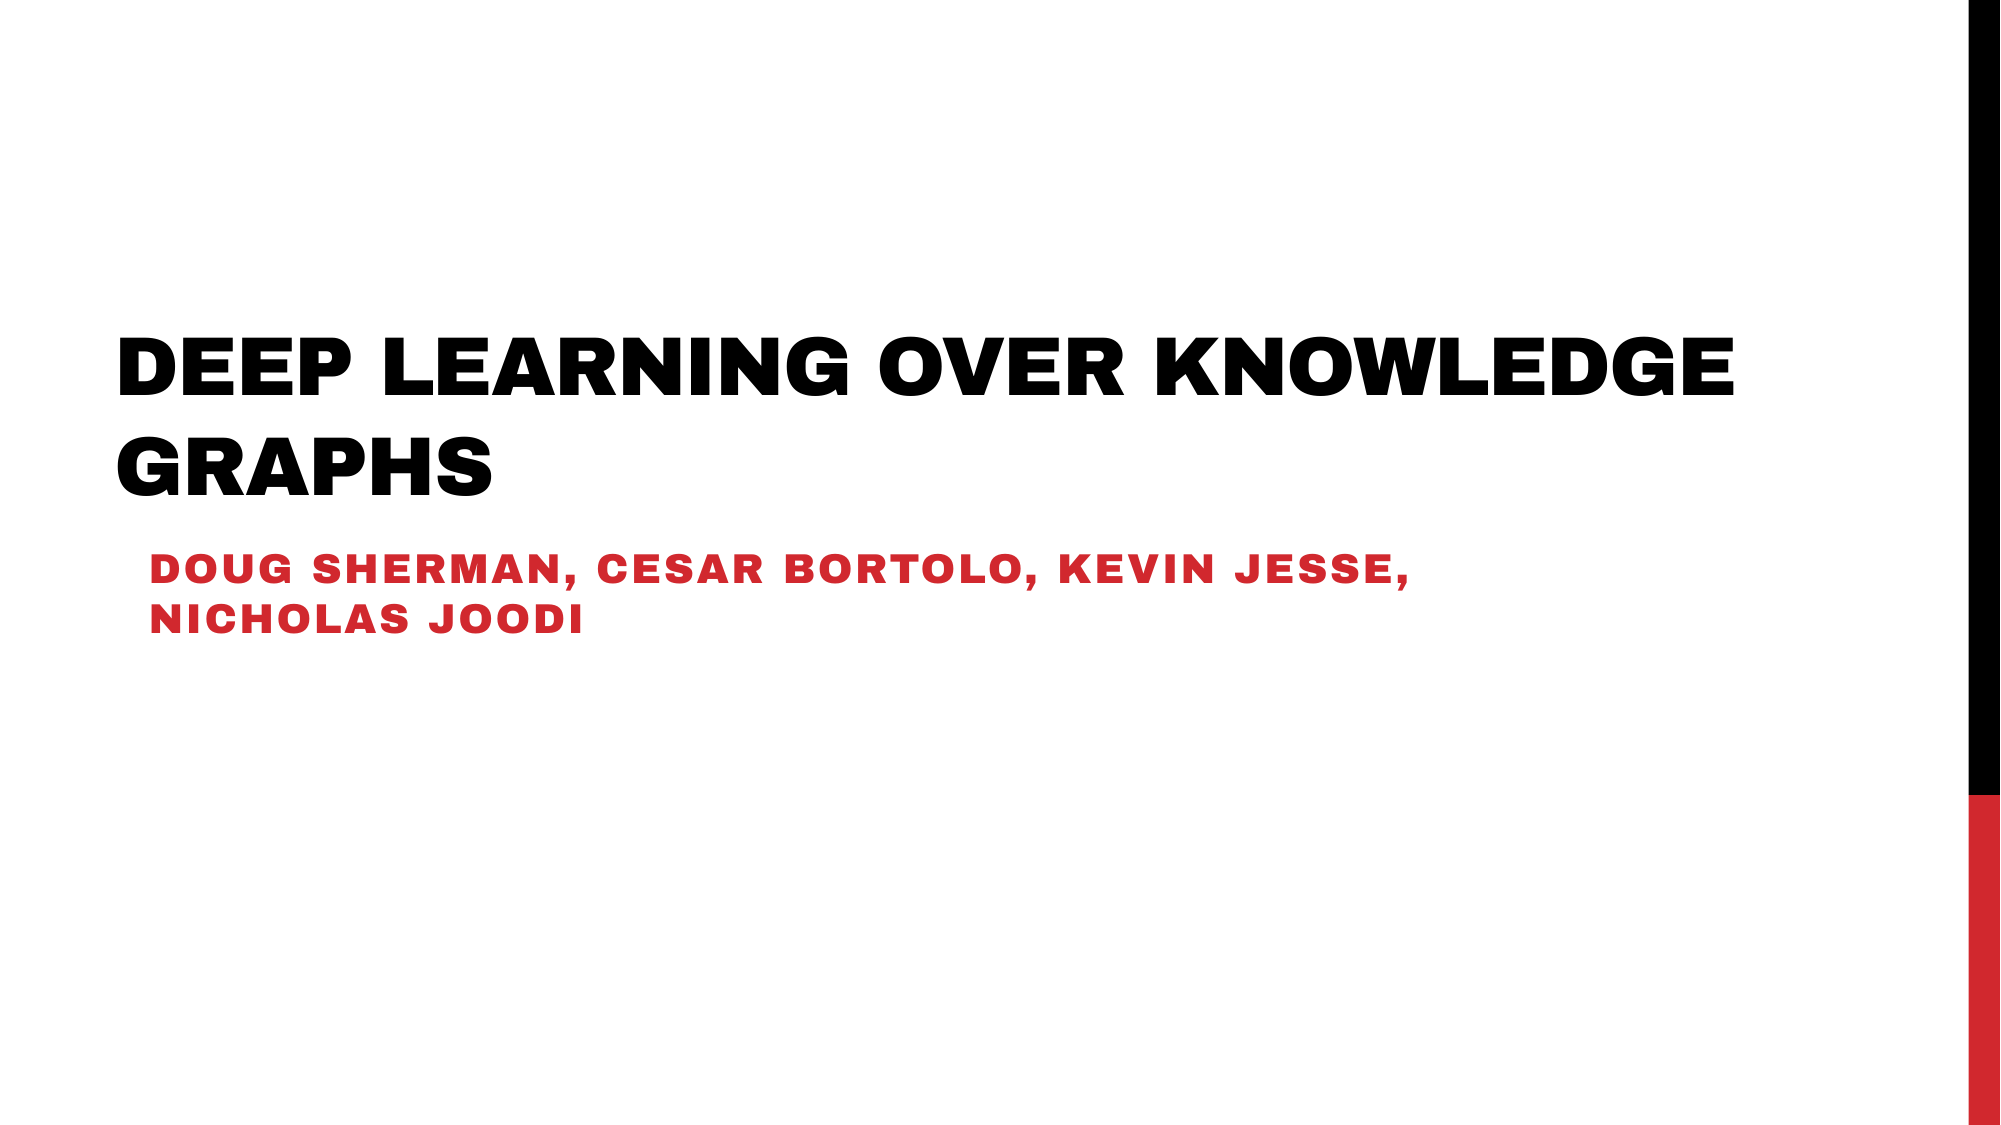

# Deep Learning over Knowledge Graphs
Doug Sherman, Cesar Bortolo, Kevin Jesse, Nicholas Joodi